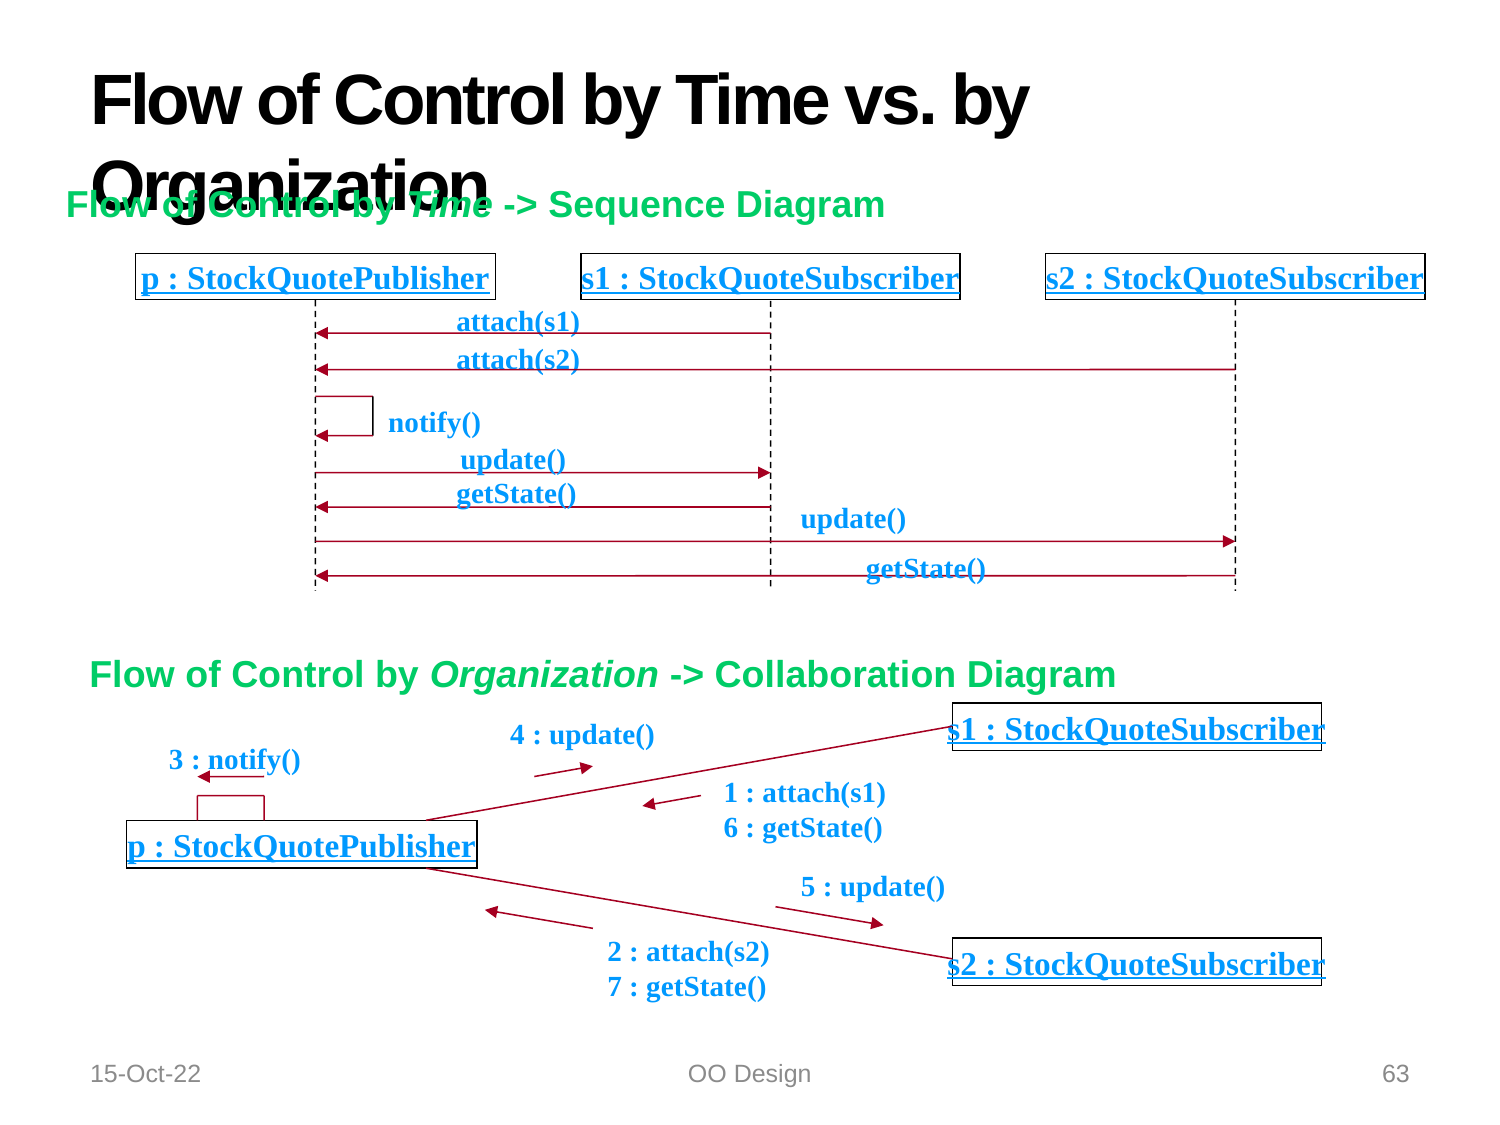

# Flow of Control by Time vs. by Organization
Flow of Control by Time -> Sequence Diagram
p : StockQuotePublisher
s1 : StockQuoteSubscriber
s2 : StockQuoteSubscriber
attach(s1)

attach(s2)

notify()
update()

getState()

update()

getState()

Flow of Control by Organization -> Collaboration Diagram
s1 : StockQuoteSubscriber
4 : update()

3 : notify()

1 : attach(s1)
6 : getState()

p : StockQuotePublisher
5 : update()

2 : attach(s2)
7 : getState()
s2 : StockQuoteSubscriber
15-Oct-22
OO Design
63